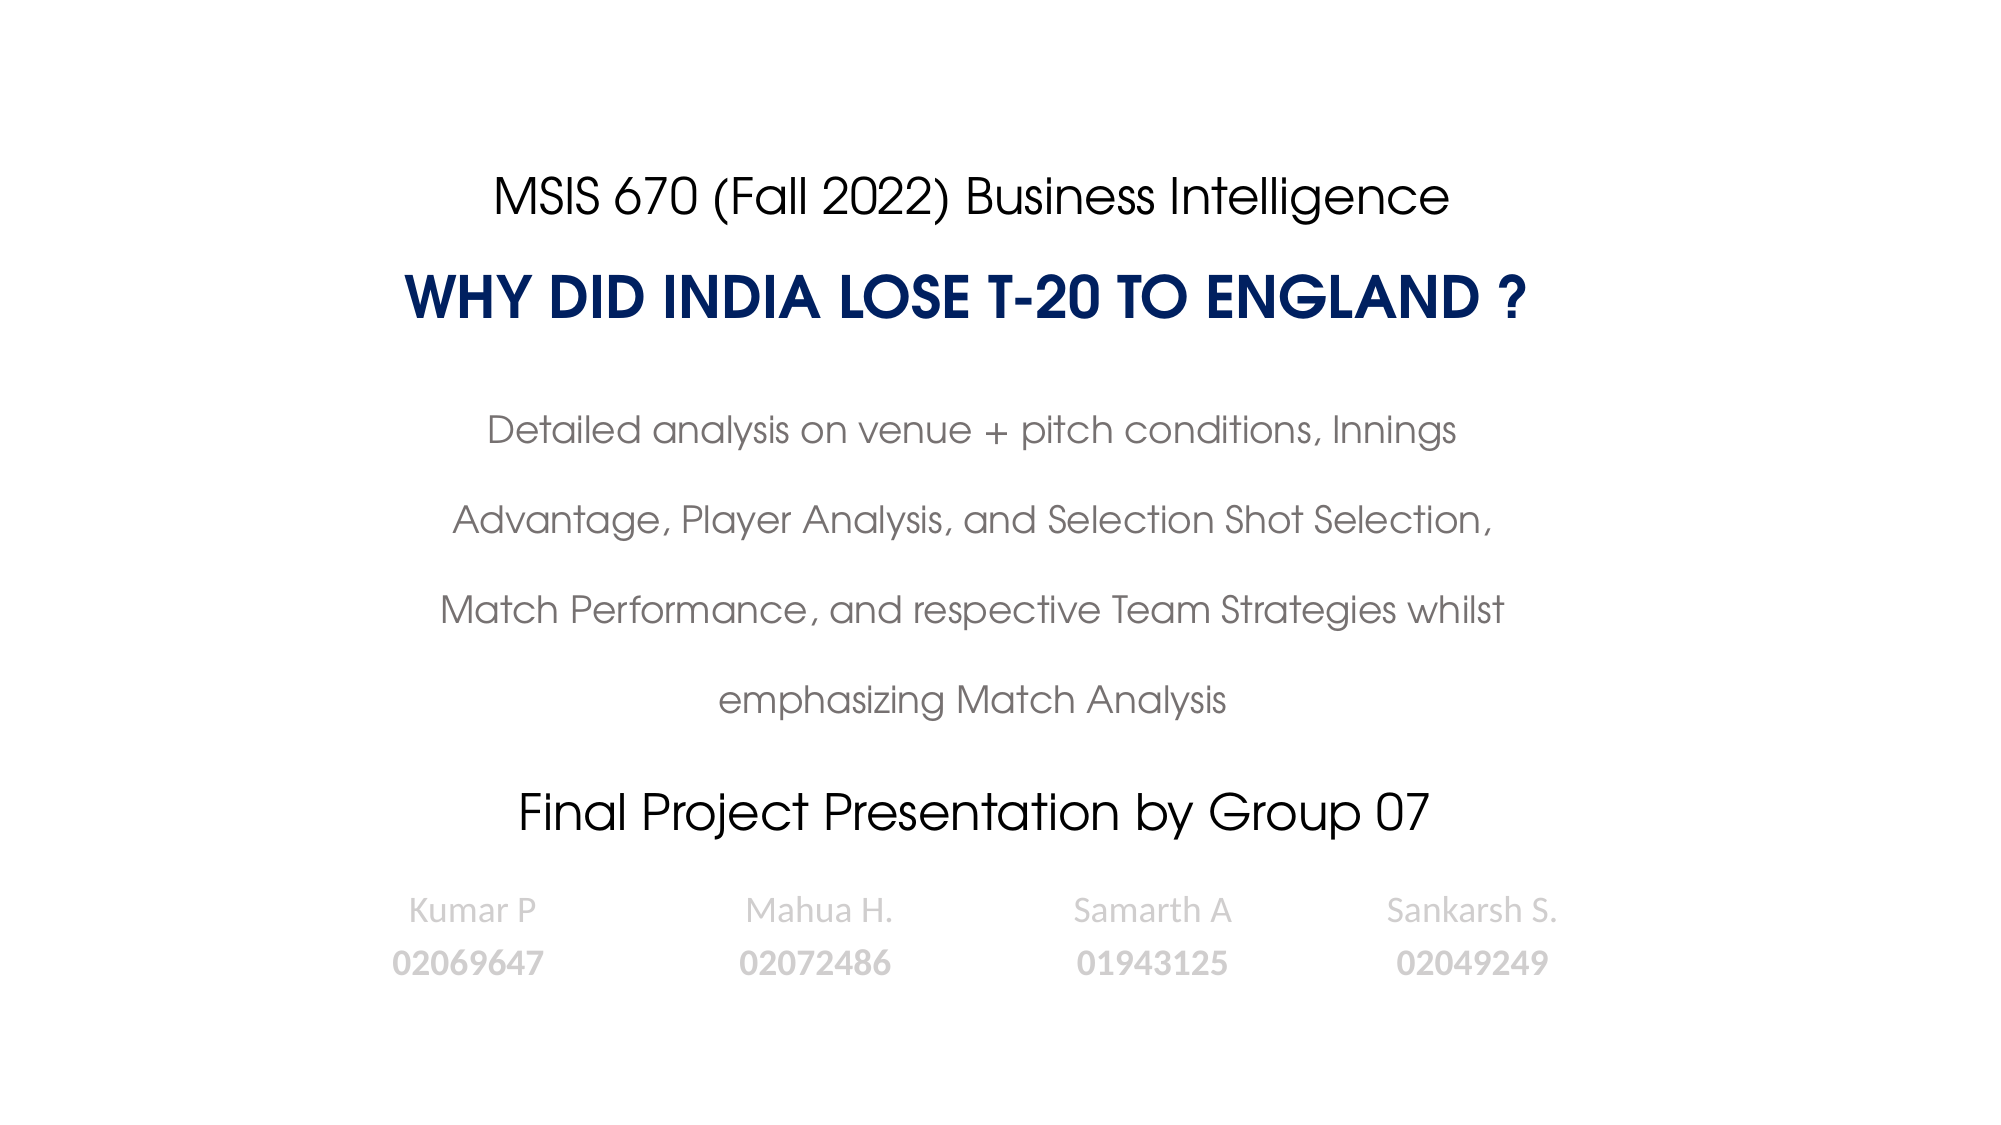

# MSIS 670 (Fall 2022) Business Intelligence
WHY DID INDIA LOSE T-20 TO ENGLAND ?
Detailed analysis on venue + pitch conditions, Innings Advantage, Player Analysis, and Selection Shot Selection, Match Performance, and respective Team Strategies whilst emphasizing Match Analysis

Final Project Presentation by Group 07

| Kumar P | Mahua H. | Samarth A | Sankarsh S. |
| --- | --- | --- | --- |
| 02069647 | 02072486 | 01943125 | 02049249 |